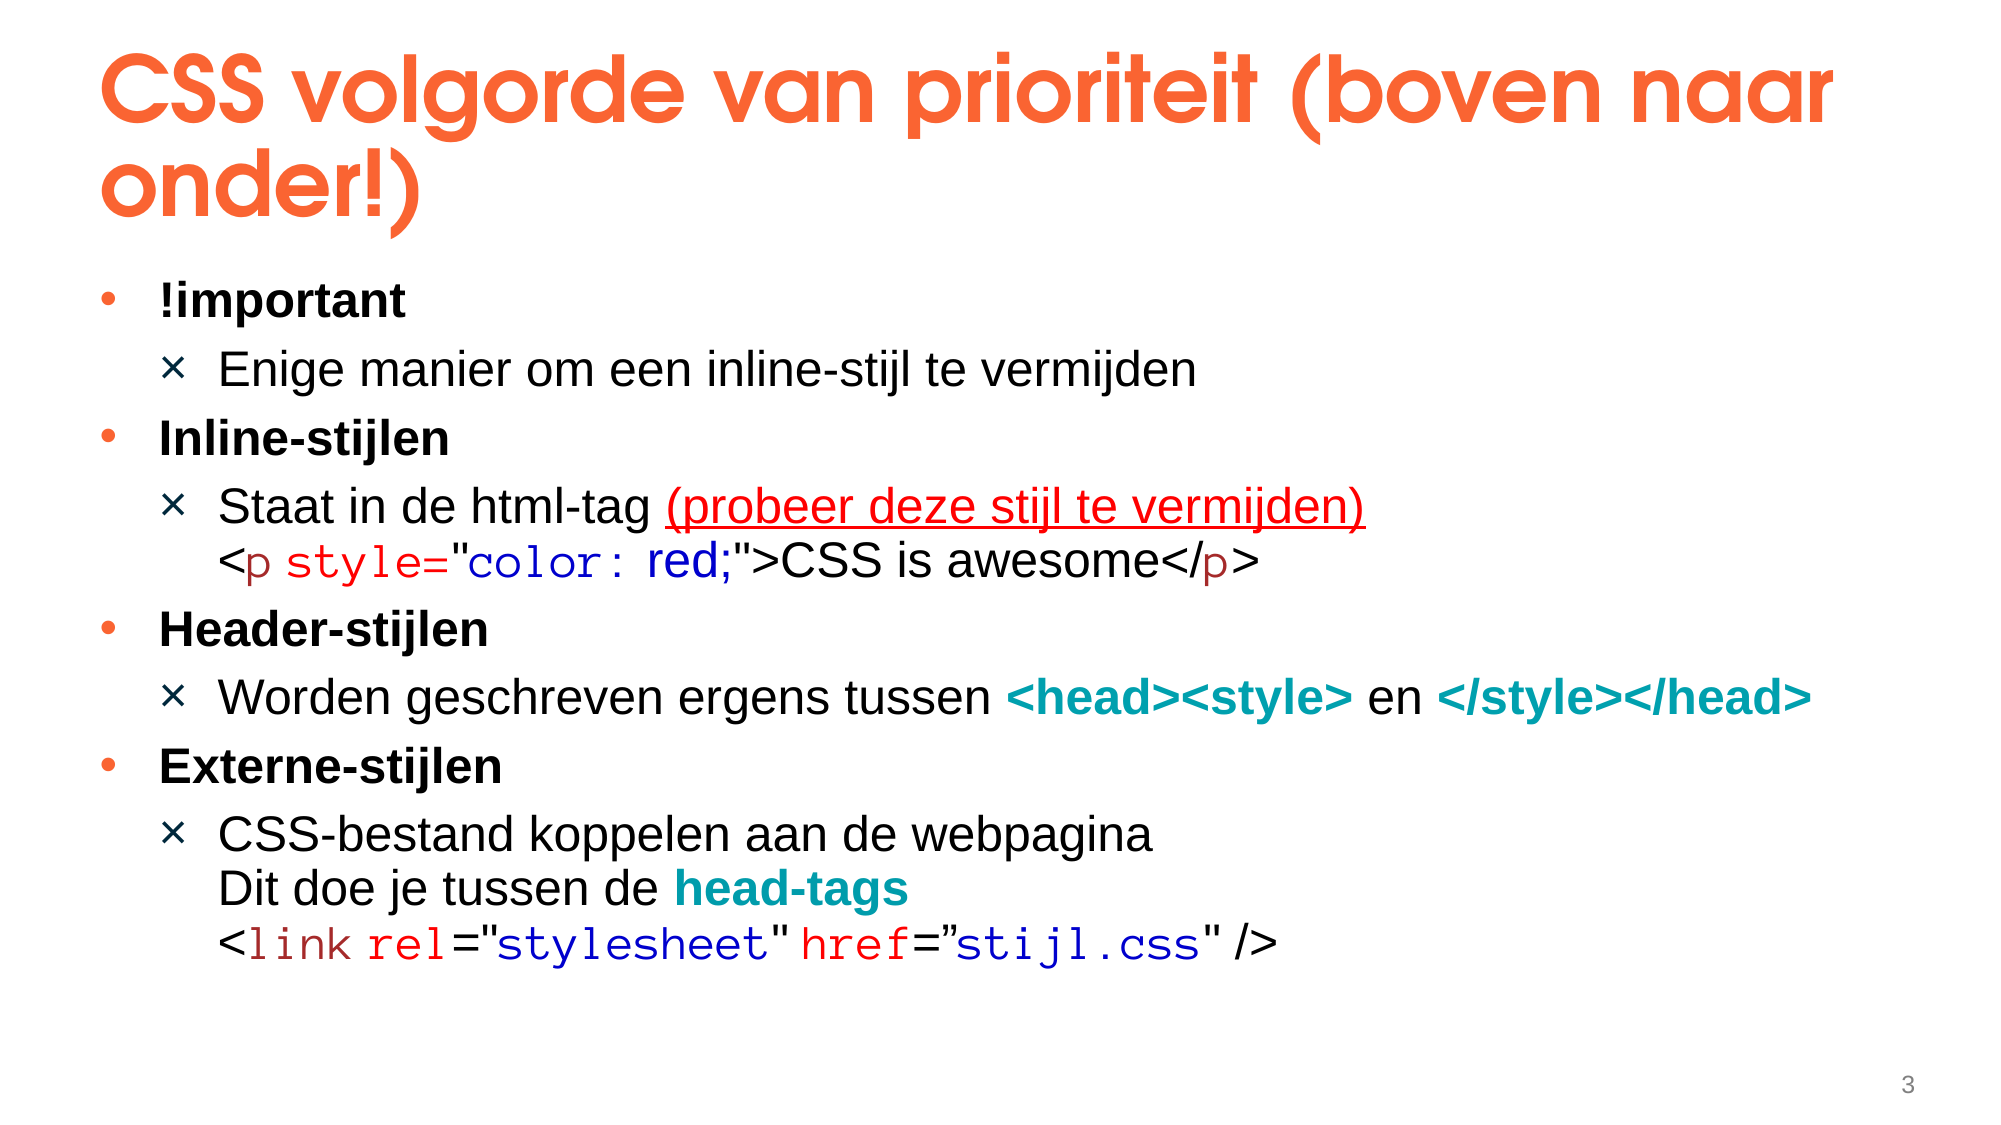

# CSS volgorde van prioriteit (boven naar onder!)
!important
Enige manier om een inline-stijl te vermijden
Inline-stijlen
Staat in de html-tag (probeer deze stijl te vermijden)
<p style="color: red;">CSS is awesome</p>
Header-stijlen
Worden geschreven ergens tussen <head><style> en </style></head>
Externe-stijlen
CSS-bestand koppelen aan de webpagina
Dit doe je tussen de head-tags
<link rel="stylesheet" href=”stijl.css" />

3